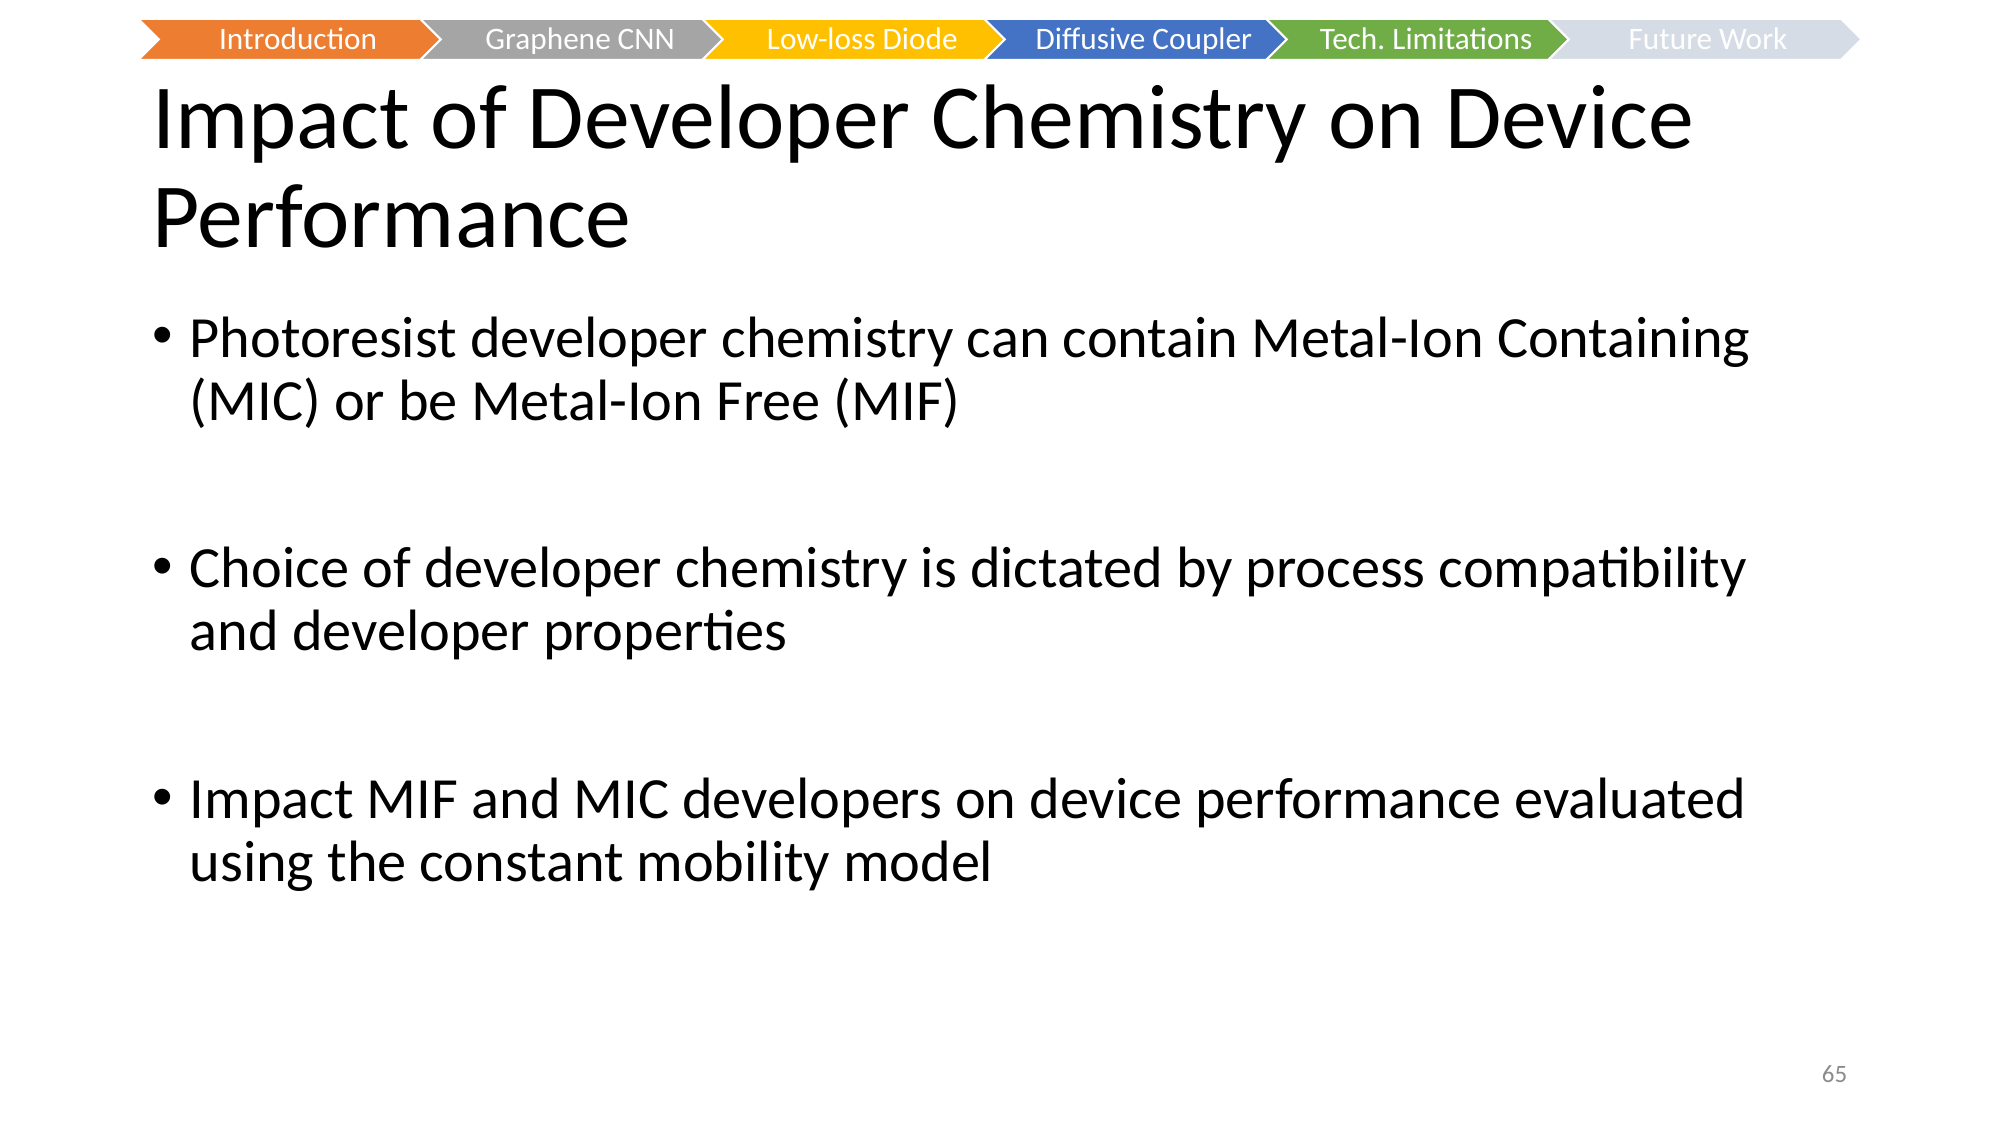

Introduction
Graphene CNN
Low-loss Diode
Diffusive Coupler
Tech. Limitations
Future Work
# Impact of Developer Chemistry on Device Performance
Photoresist developer chemistry can contain Metal-Ion Containing (MIC) or be Metal-Ion Free (MIF)

Choice of developer chemistry is dictated by process compatibility and developer properties

Impact MIF and MIC developers on device performance evaluated using the constant mobility model
65